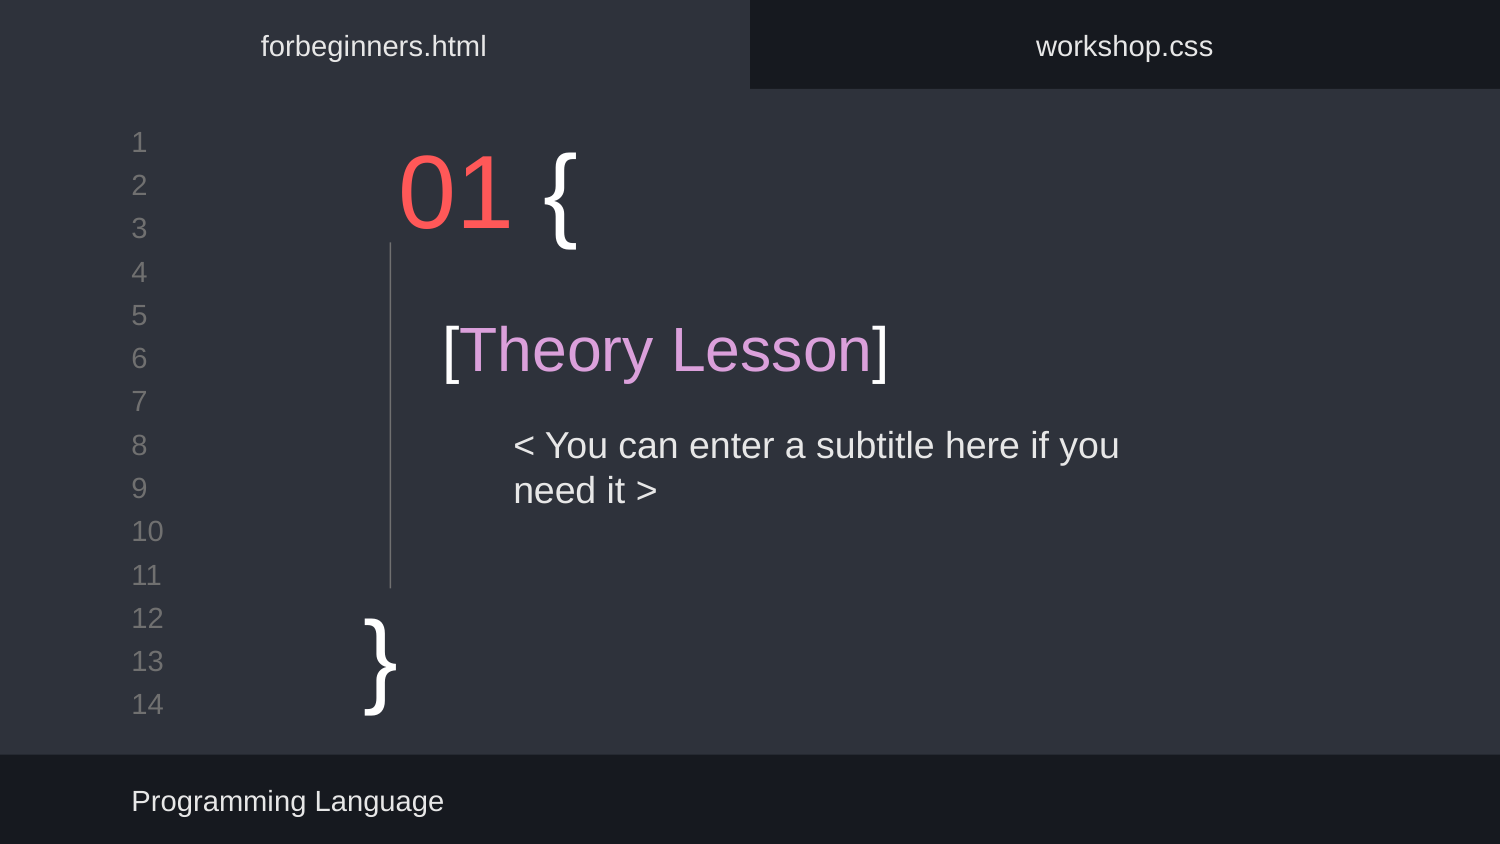

forbeginners.html
workshop.css
# 01 {
[Theory Lesson]
< You can enter a subtitle here if you need it >
}
Programming Language